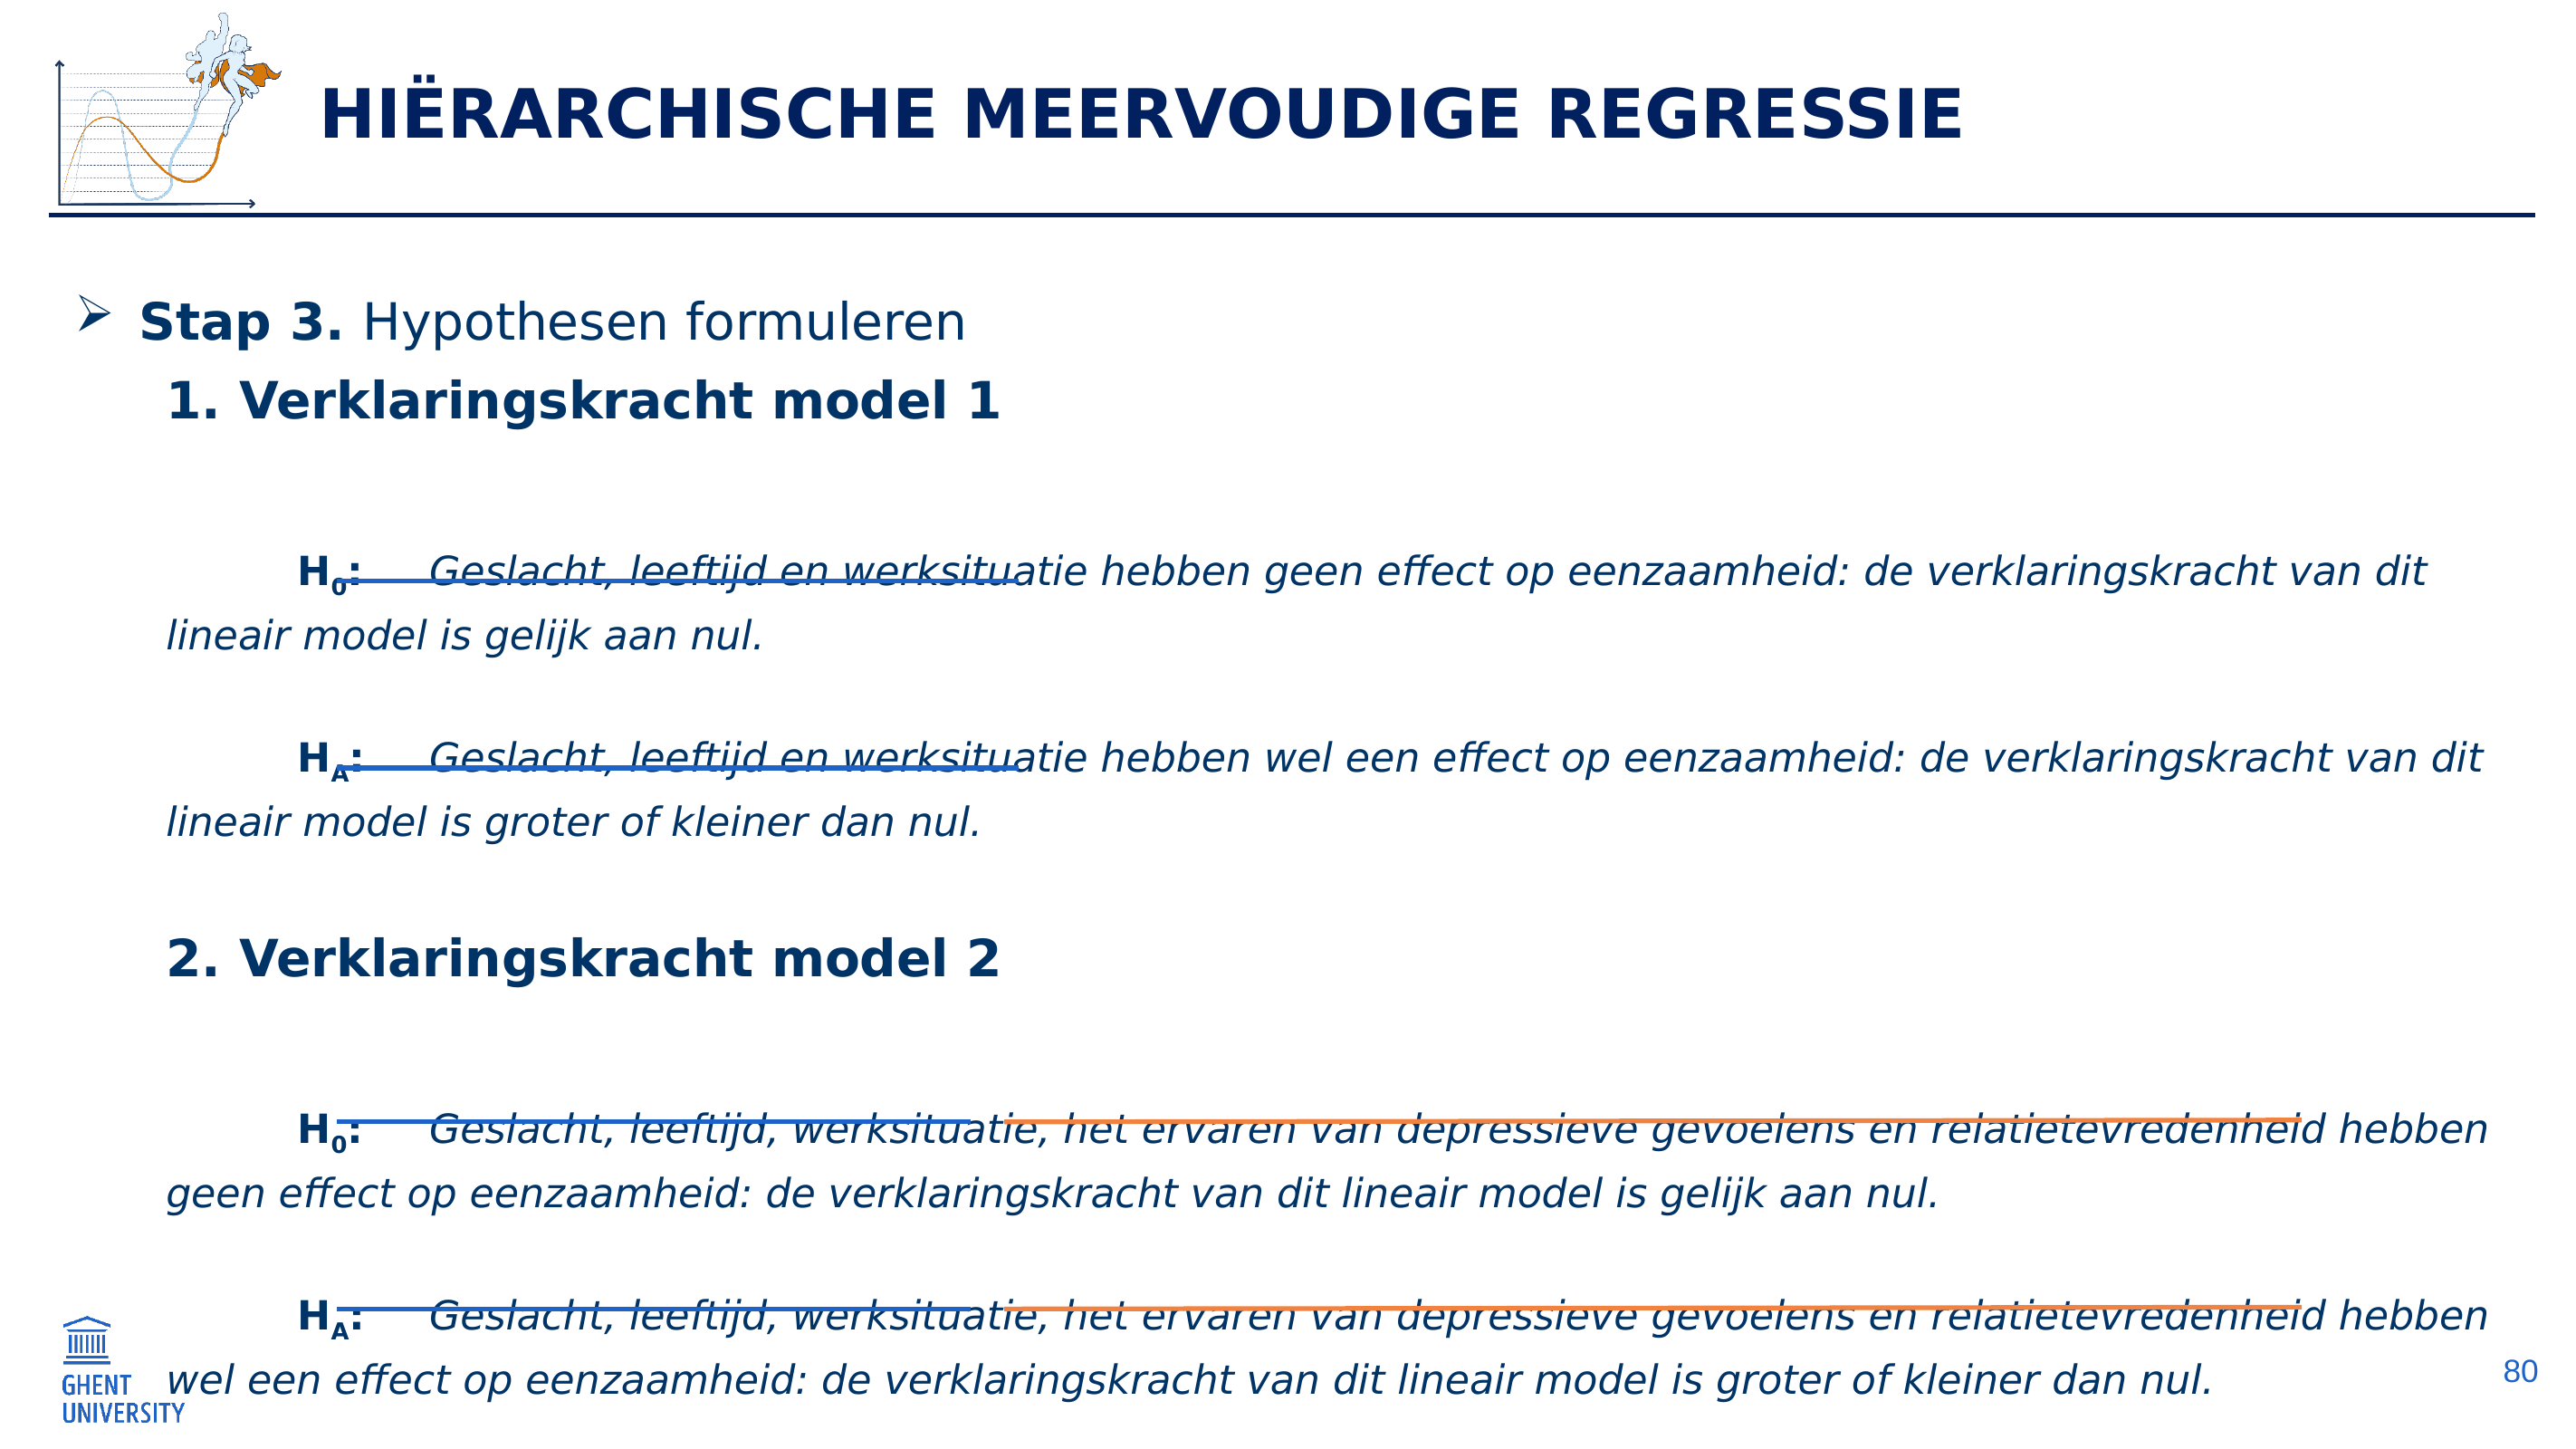

# Hiërarchische meervoudige regressie
Stap 3. Hypothesen formuleren
Verklaringskracht model 1

	H0:	Geslacht, leeftijd en werksituatie hebben geen effect op eenzaamheid: de verklaringskracht van dit 					lineair model is gelijk aan nul.
	HA:	Geslacht, leeftijd en werksituatie hebben wel een effect op eenzaamheid: de verklaringskracht van dit 				lineair model is groter of kleiner dan nul.

Verklaringskracht model 2

	H0:	Geslacht, leeftijd, werksituatie, het ervaren van depressieve gevoelens en relatietevredenheid hebben 				geen effect op eenzaamheid: de verklaringskracht van dit lineair model is gelijk aan nul.
	HA:	Geslacht, leeftijd, werksituatie, het ervaren van depressieve gevoelens en relatietevredenheid hebben 				wel een effect op eenzaamheid: de verklaringskracht van dit lineair model is groter of kleiner dan nul.

80